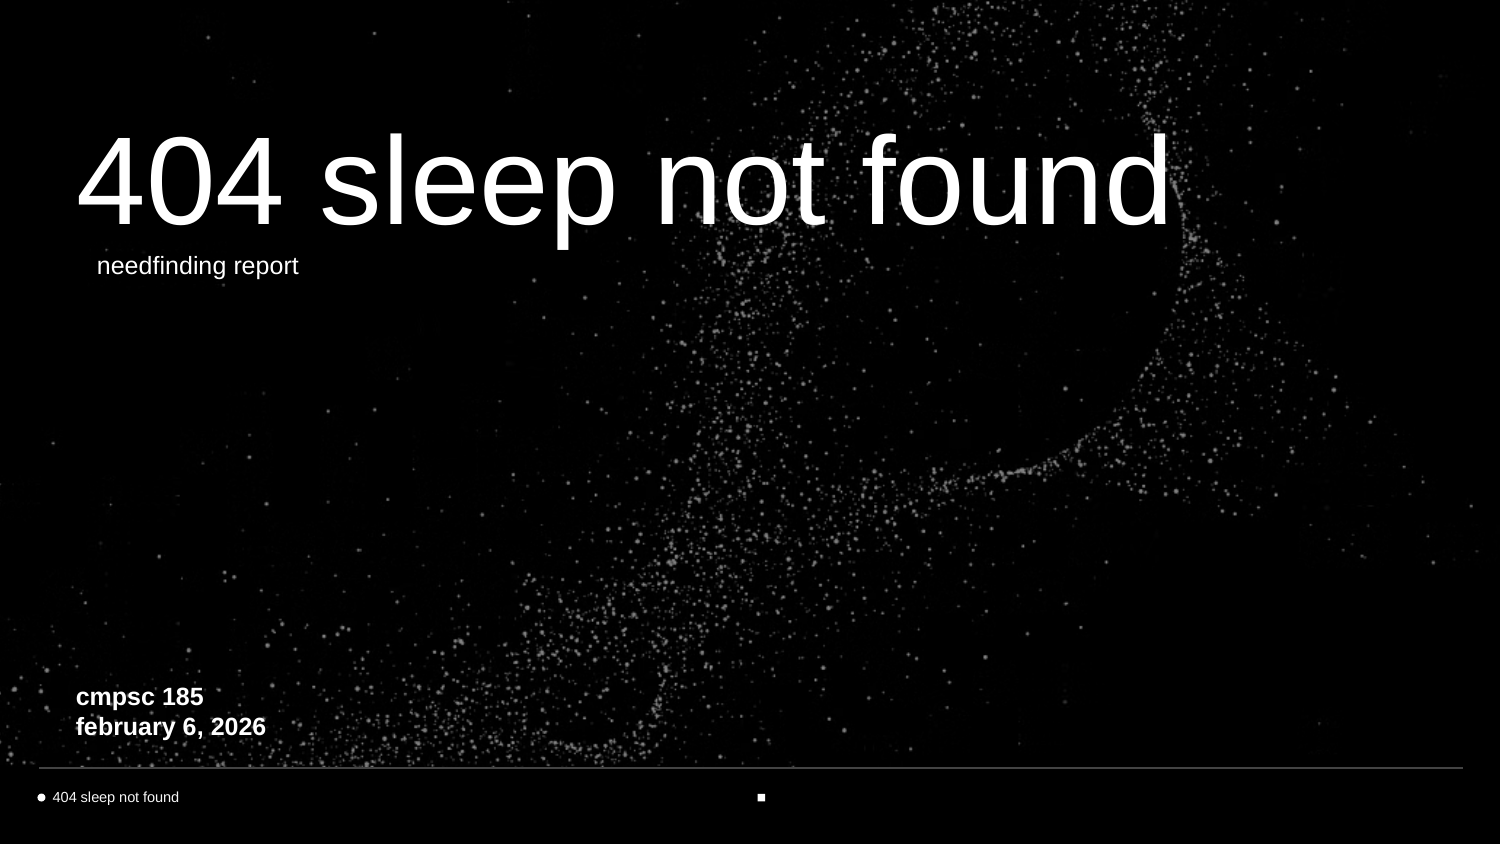

# 404 sleep not found
needfinding report
cmpsc 185
february 6, 2026

404 sleep not found